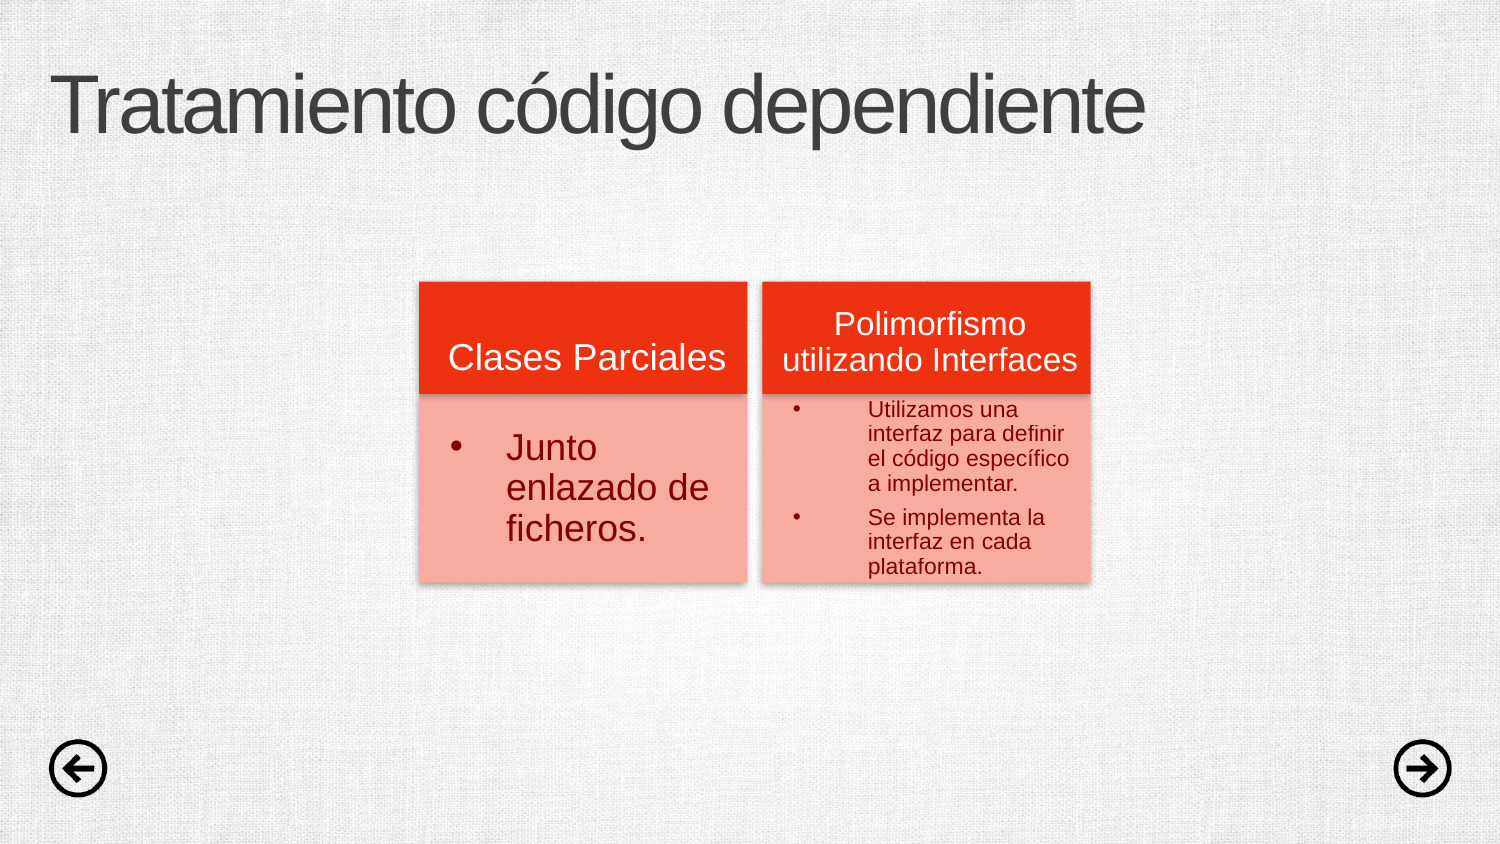

# Tratamiento código dependiente
Clases Parciales
Junto enlazado de ficheros.
Polimorfismo utilizando Interfaces
Utilizamos una interfaz para definir el código específico a implementar.
Se implementa la interfaz en cada plataforma.